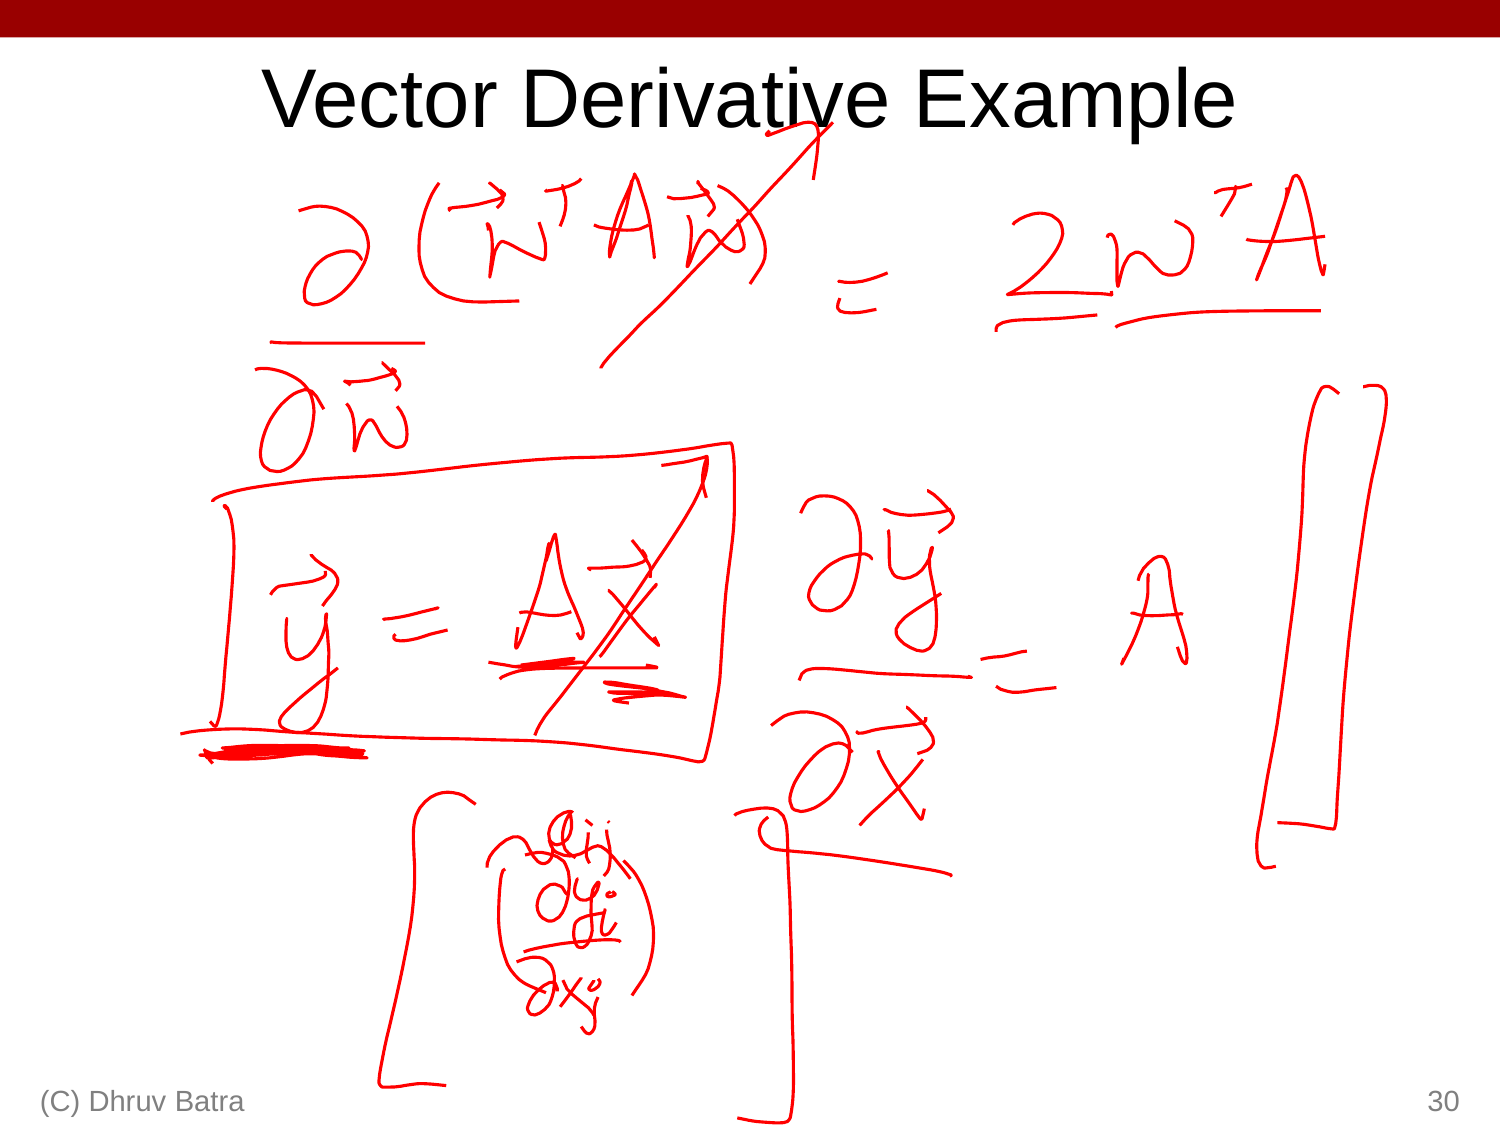

# Vector Derivative Example

(C) Dhruv Batra
30